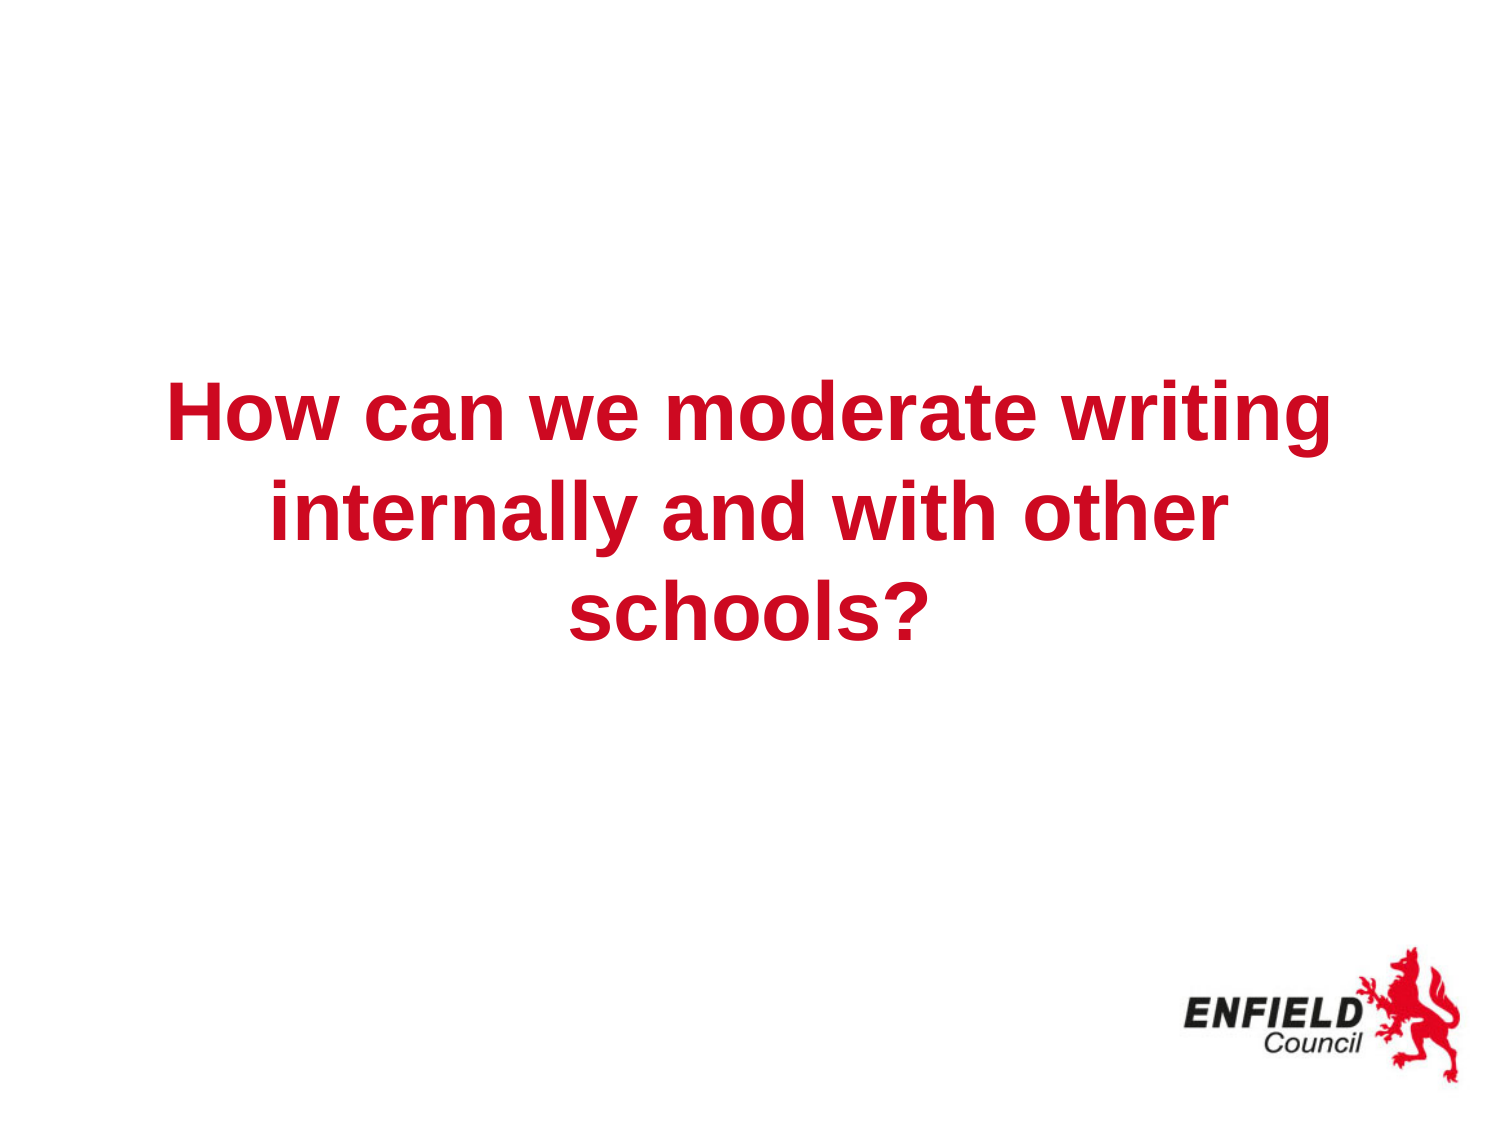

# How can we moderate writing internally and with other schools?